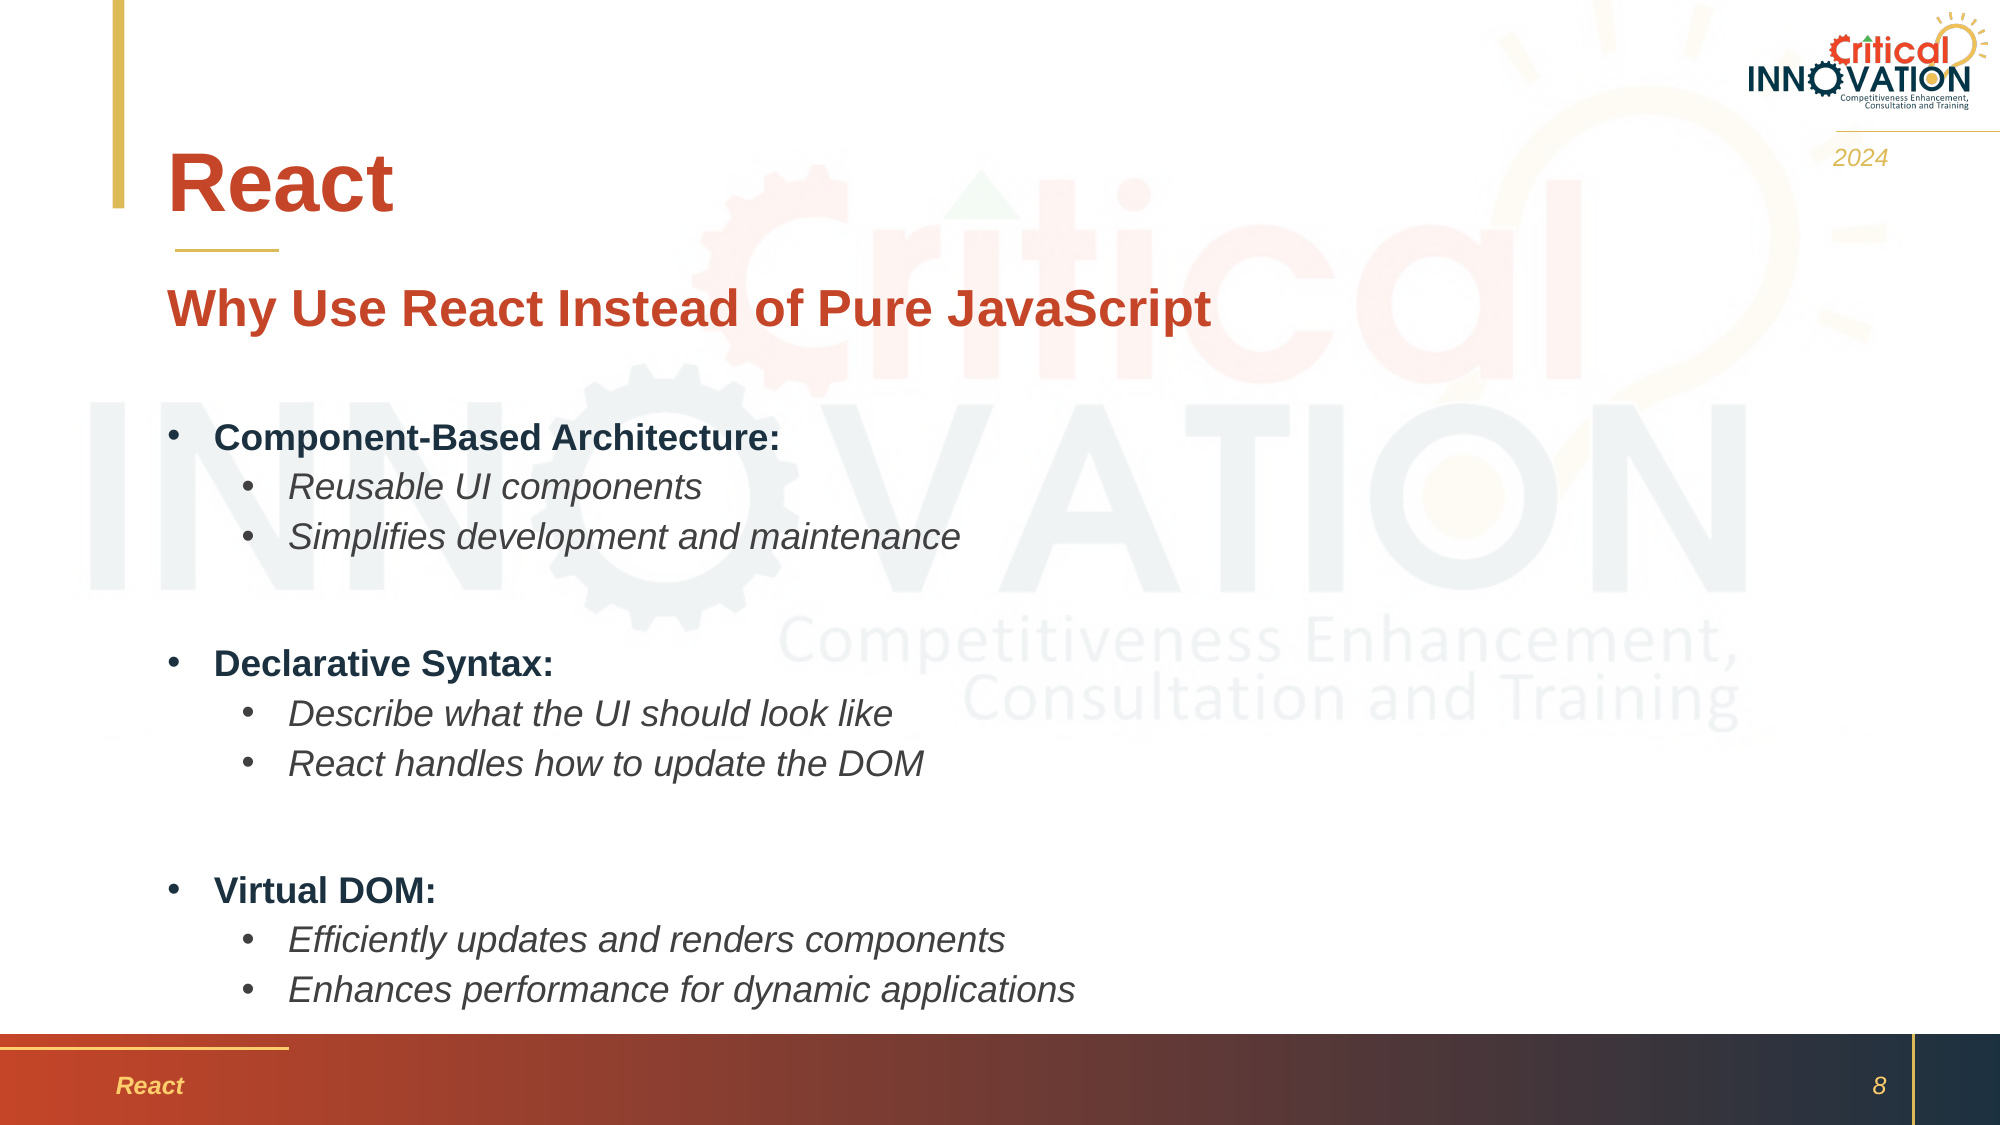

# React
2024
Why Use React Instead of Pure JavaScript
Component-Based Architecture:
Reusable UI components
Simplifies development and maintenance

Declarative Syntax:
Describe what the UI should look like
React handles how to update the DOM

Virtual DOM:
Efficiently updates and renders components
Enhances performance for dynamic applications

React
8